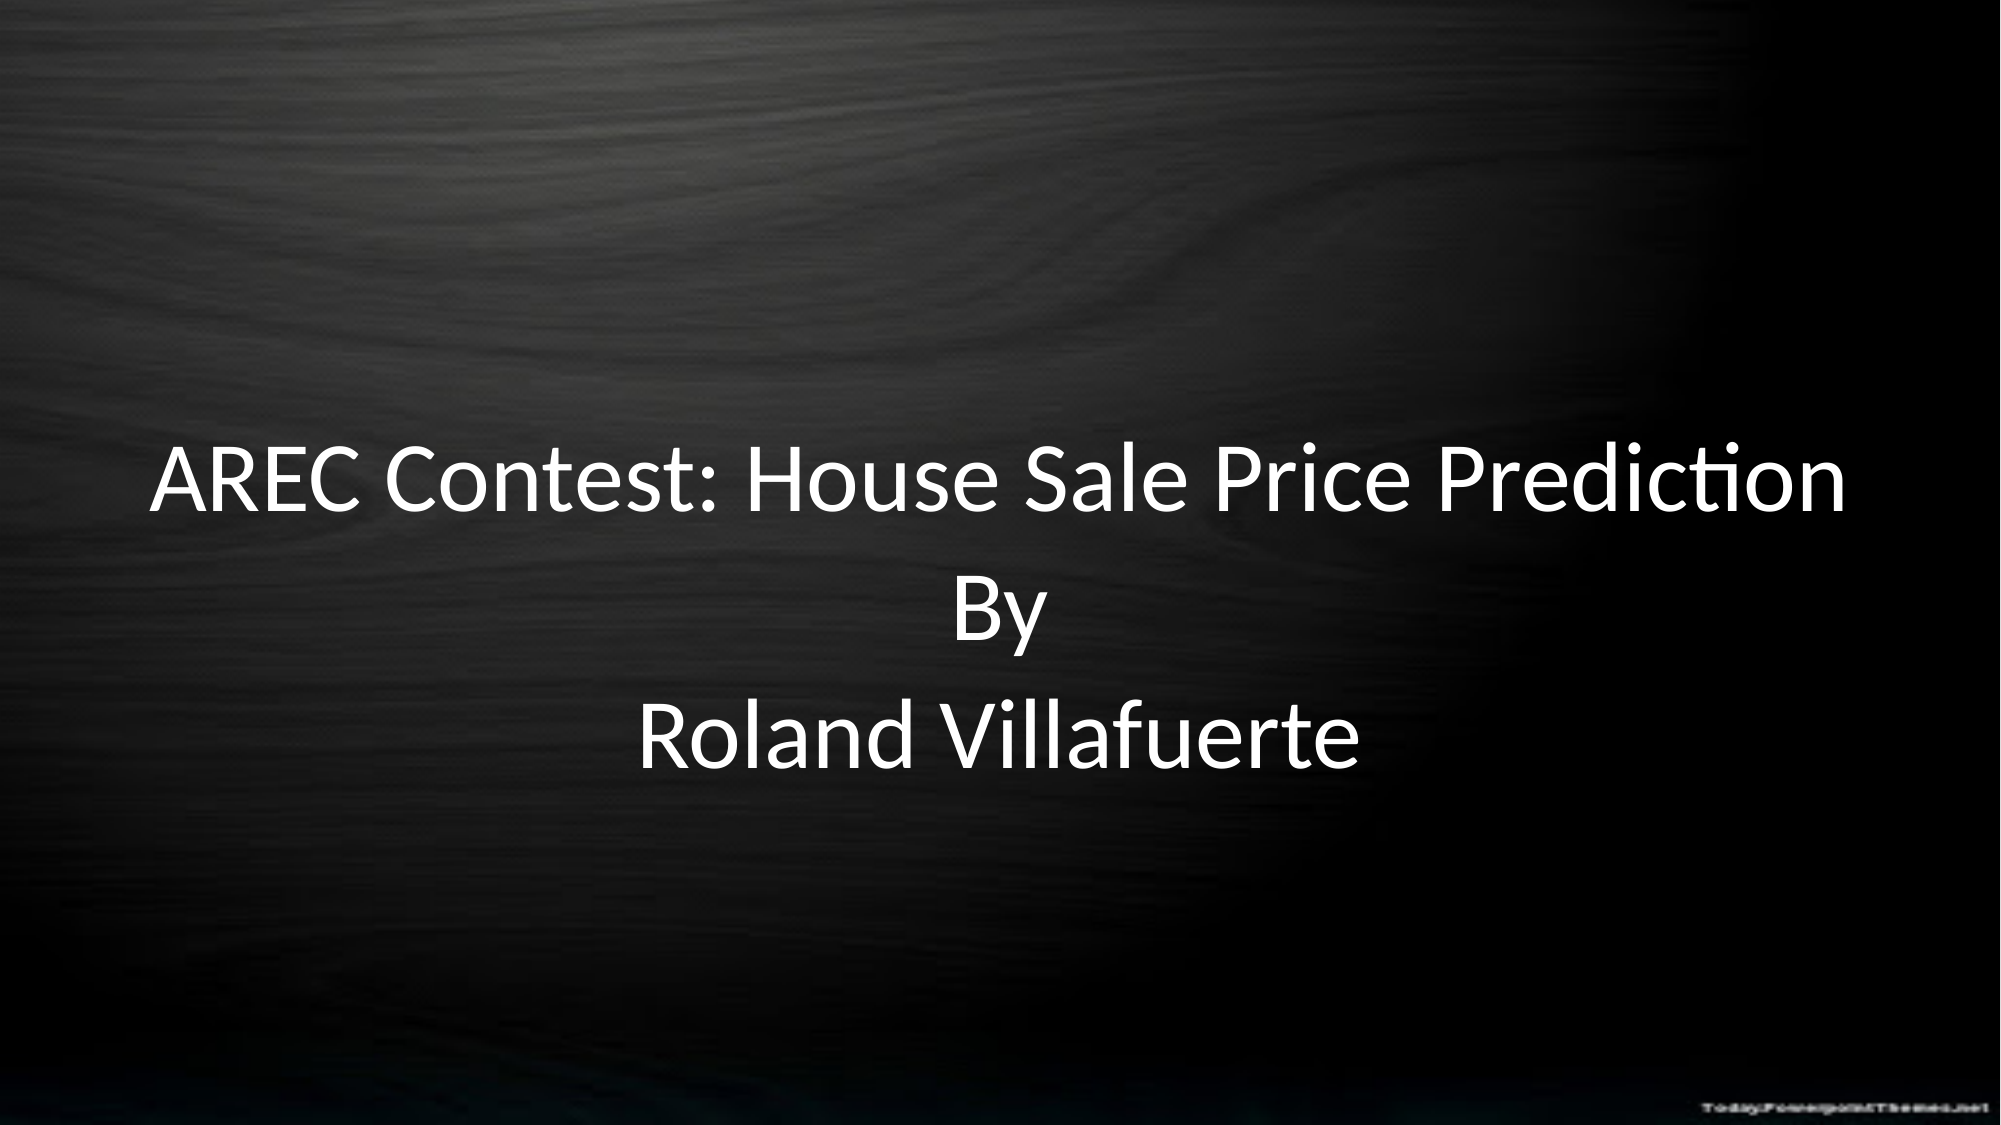

AREC Contest: House Sale Price Prediction
By
Roland Villafuerte